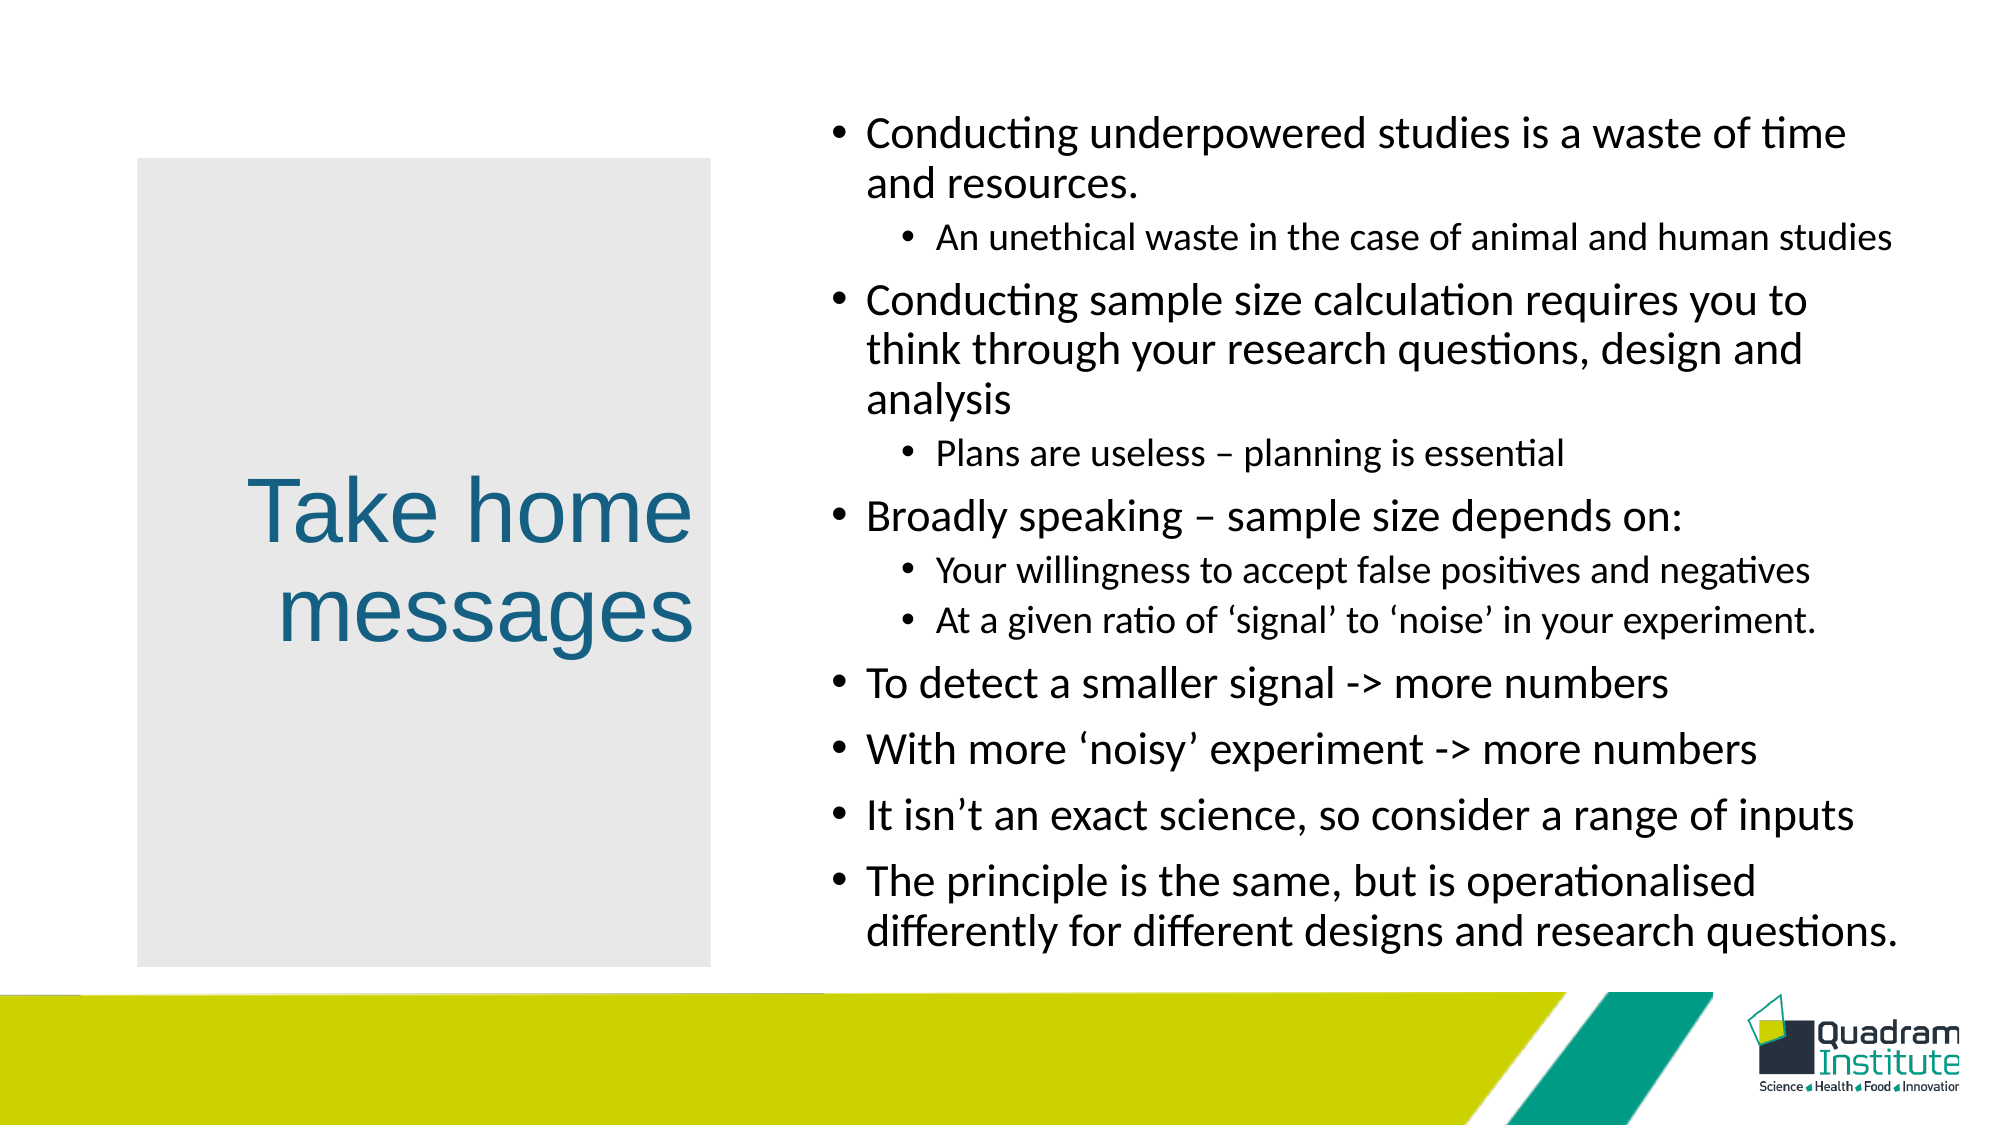

Conducting underpowered studies is a waste of time and resources.
An unethical waste in the case of animal and human studies
Conducting sample size calculation requires you to think through your research questions, design and analysis
Plans are useless – planning is essential
Broadly speaking – sample size depends on:
Your willingness to accept false positives and negatives
At a given ratio of ‘signal’ to ‘noise’ in your experiment.
To detect a smaller signal -> more numbers
With more ‘noisy’ experiment -> more numbers
It isn’t an exact science, so consider a range of inputs
The principle is the same, but is operationalised differently for different designs and research questions.
# Take home messages